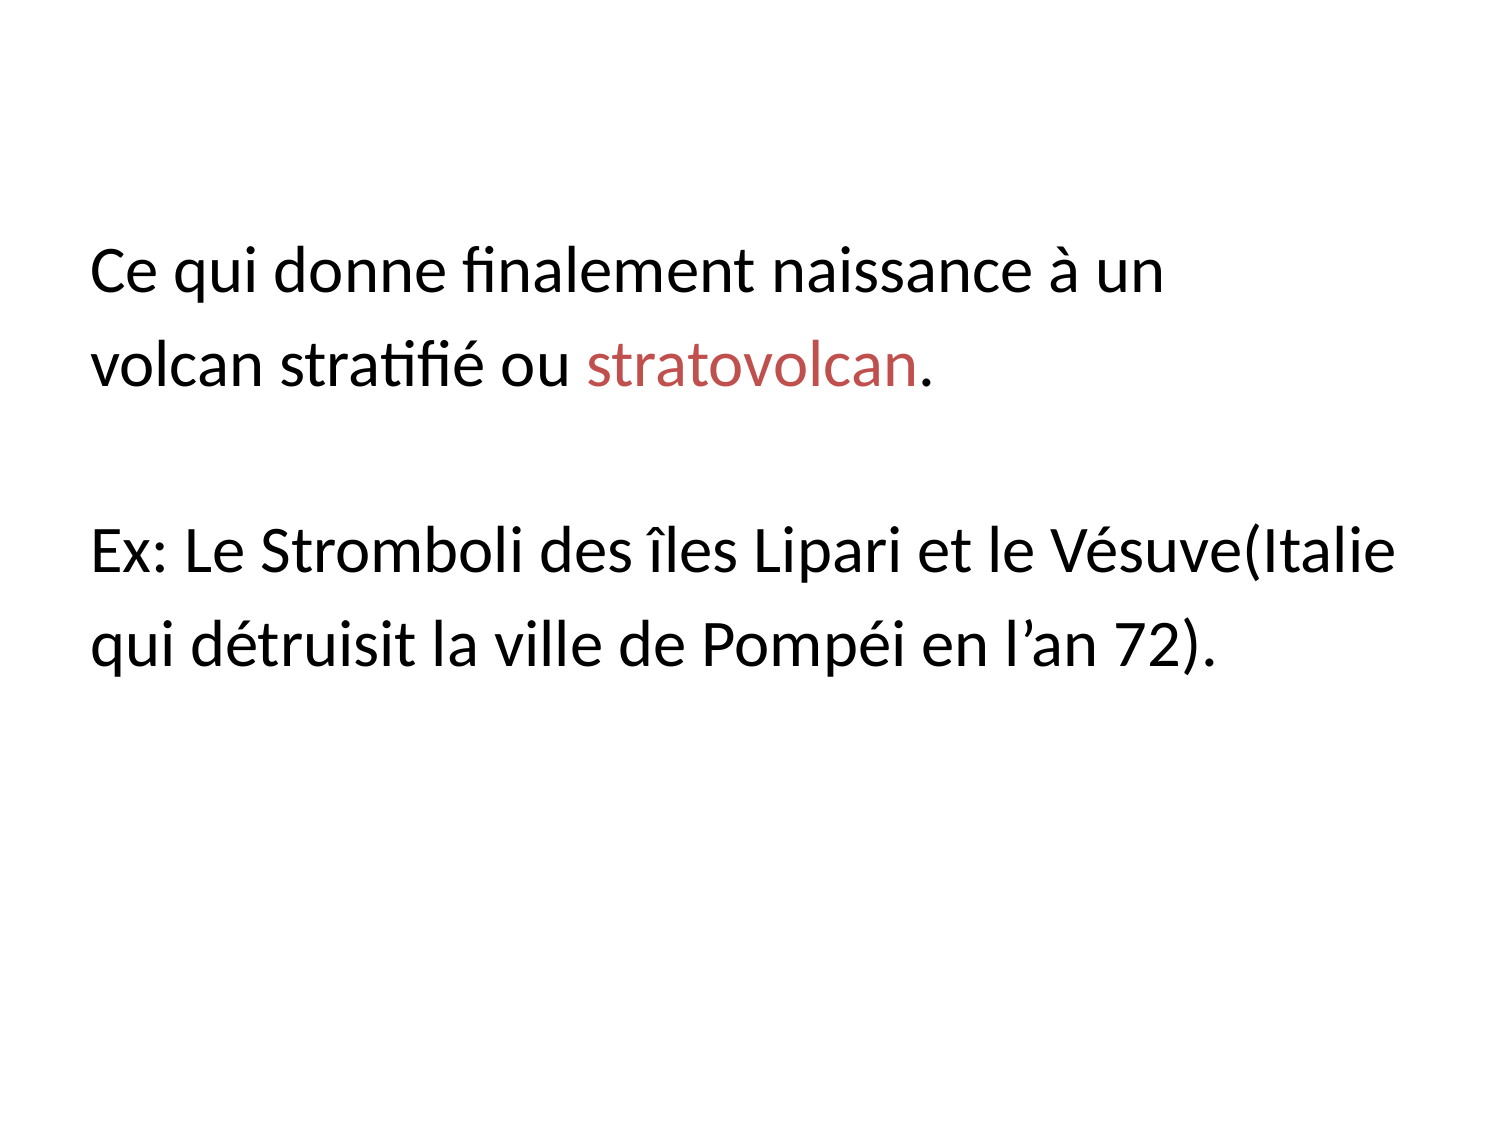

Ce qui donne finalement naissance à un
volcan stratifié ou stratovolcan.

Ex: Le Stromboli des îles Lipari et le Vésuve(Italie
qui détruisit la ville de Pompéi en l’an 72).